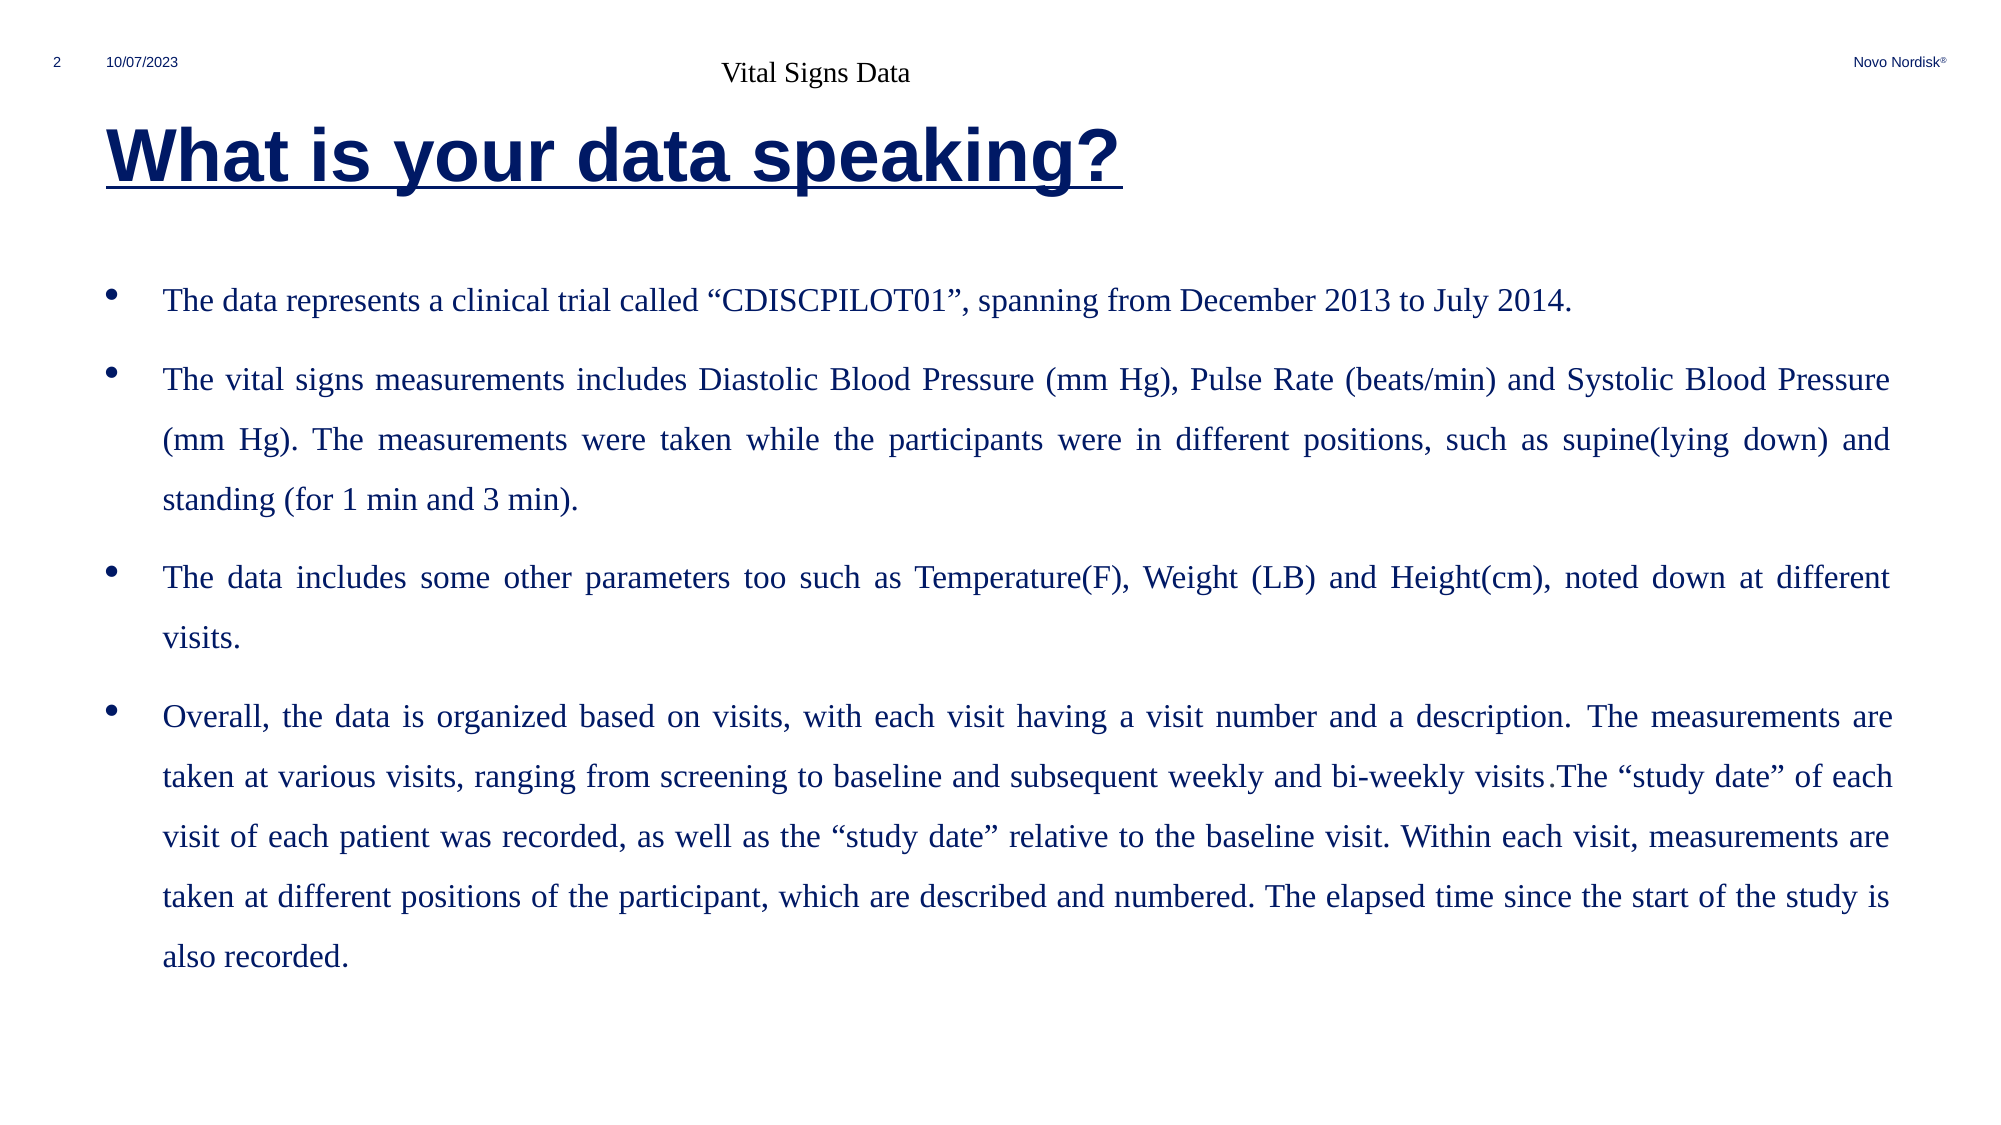

Vital Signs Data
2
10/07/2023
# What is your data speaking?
The data represents a clinical trial called “CDISCPILOT01”, spanning from December 2013 to July 2014.
The vital signs measurements includes Diastolic Blood Pressure (mm Hg), Pulse Rate (beats/min) and Systolic Blood Pressure (mm Hg). The measurements were taken while the participants were in different positions, such as supine(lying down) and standing (for 1 min and 3 min).
The data includes some other parameters too such as Temperature(F), Weight (LB) and Height(cm), noted down at different visits.
Overall, the data is organized based on visits, with each visit having a visit number and a description. The measurements are taken at various visits, ranging from screening to baseline and subsequent weekly and bi-weekly visits.The “study date” of each visit of each patient was recorded, as well as the “study date” relative to the baseline visit. Within each visit, measurements are taken at different positions of the participant, which are described and numbered. The elapsed time since the start of the study is also recorded.